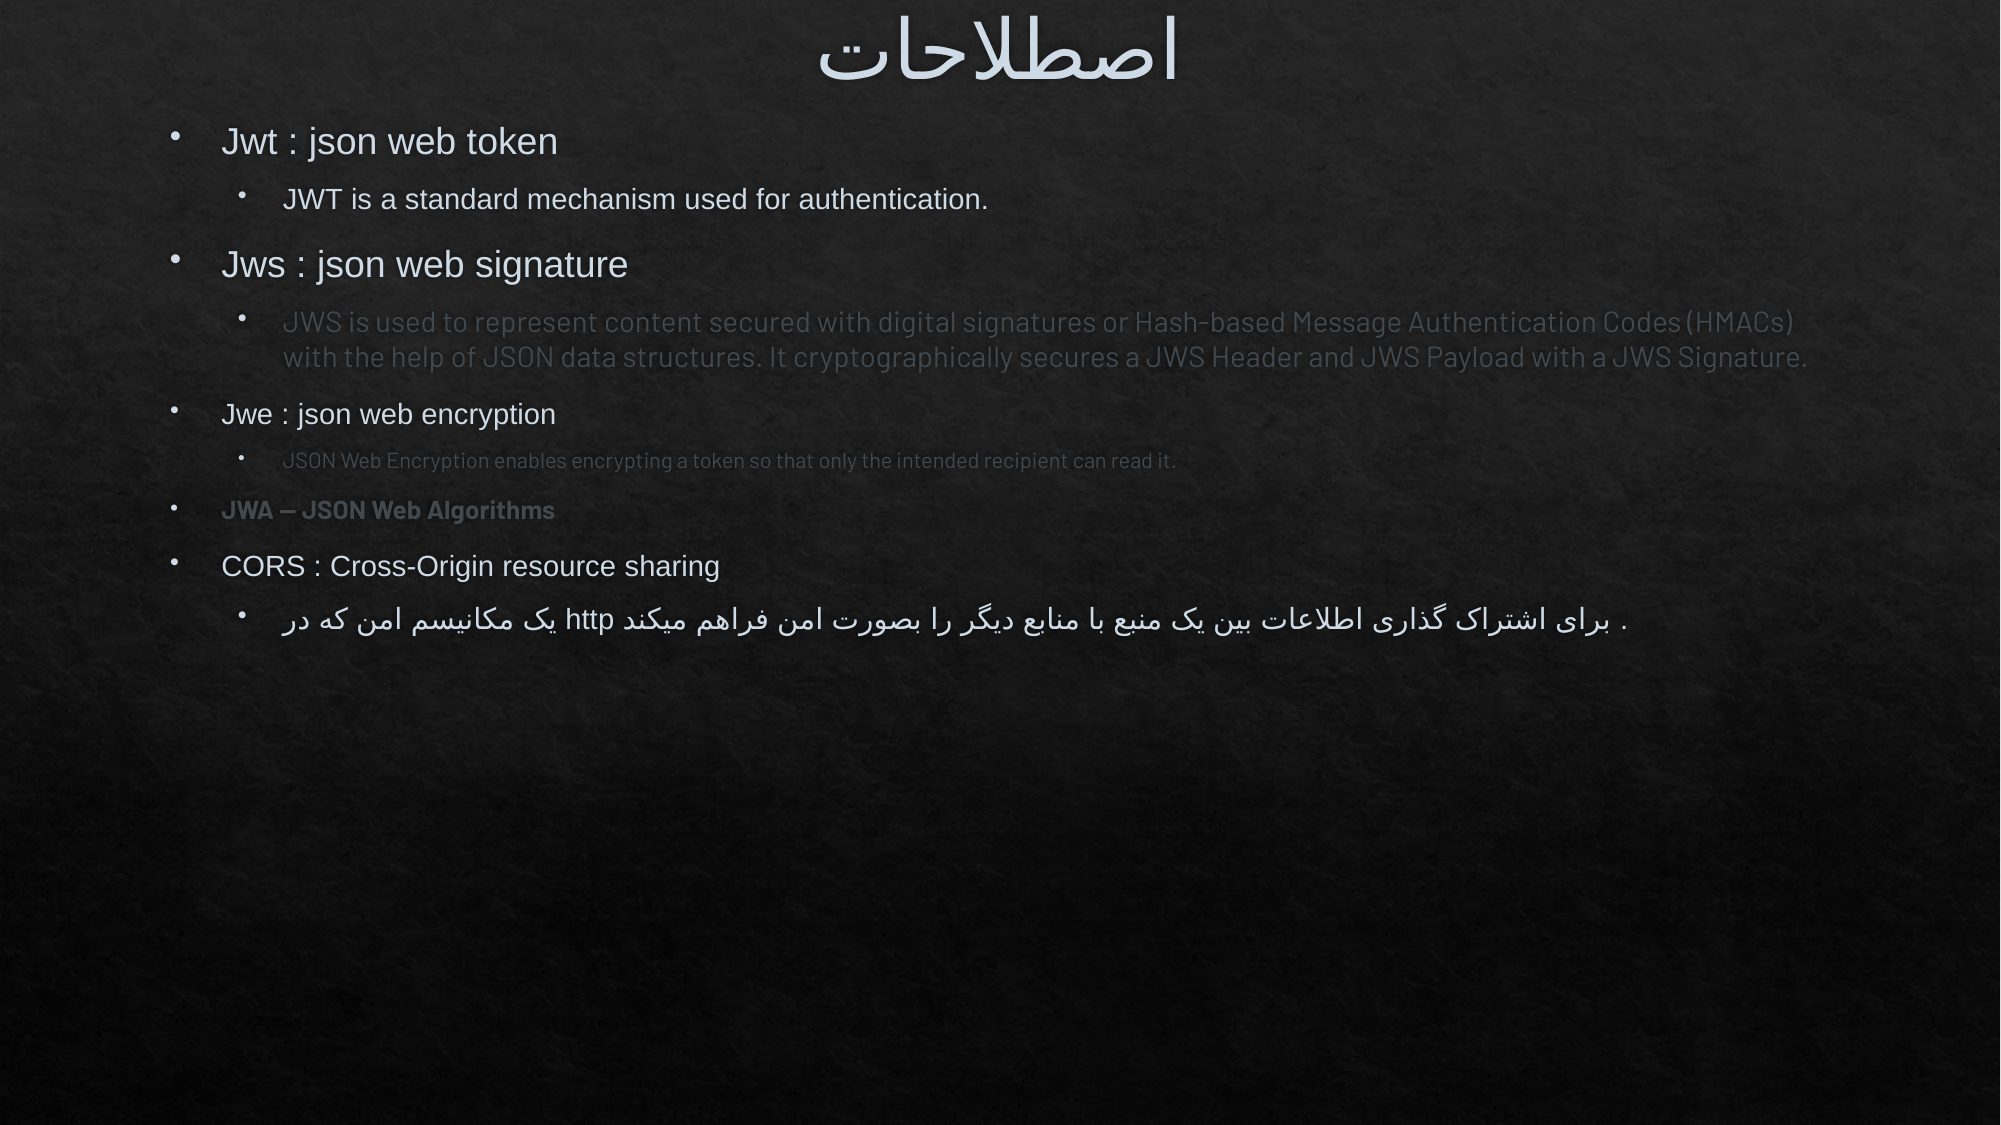

# اصطلاحات
Jwt : json web token
JWT is a standard mechanism used for authentication.
Jws : json web signature
JWS is used to represent content secured with digital signatures or Hash-based Message Authentication Codes (HMACs) with the help of JSON data structures. It cryptographically secures a JWS Header and JWS Payload with a JWS Signature.
Jwe : json web encryption
JSON Web Encryption enables encrypting a token so that only the intended recipient can read it.
JWA — JSON Web Algorithms
CORS : Cross-Origin resource sharing
یک مکانیسم امن که در http برای اشتراک گذاری اطلاعات بین یک منبع با منابع دیگر را بصورت امن فراهم میکند .